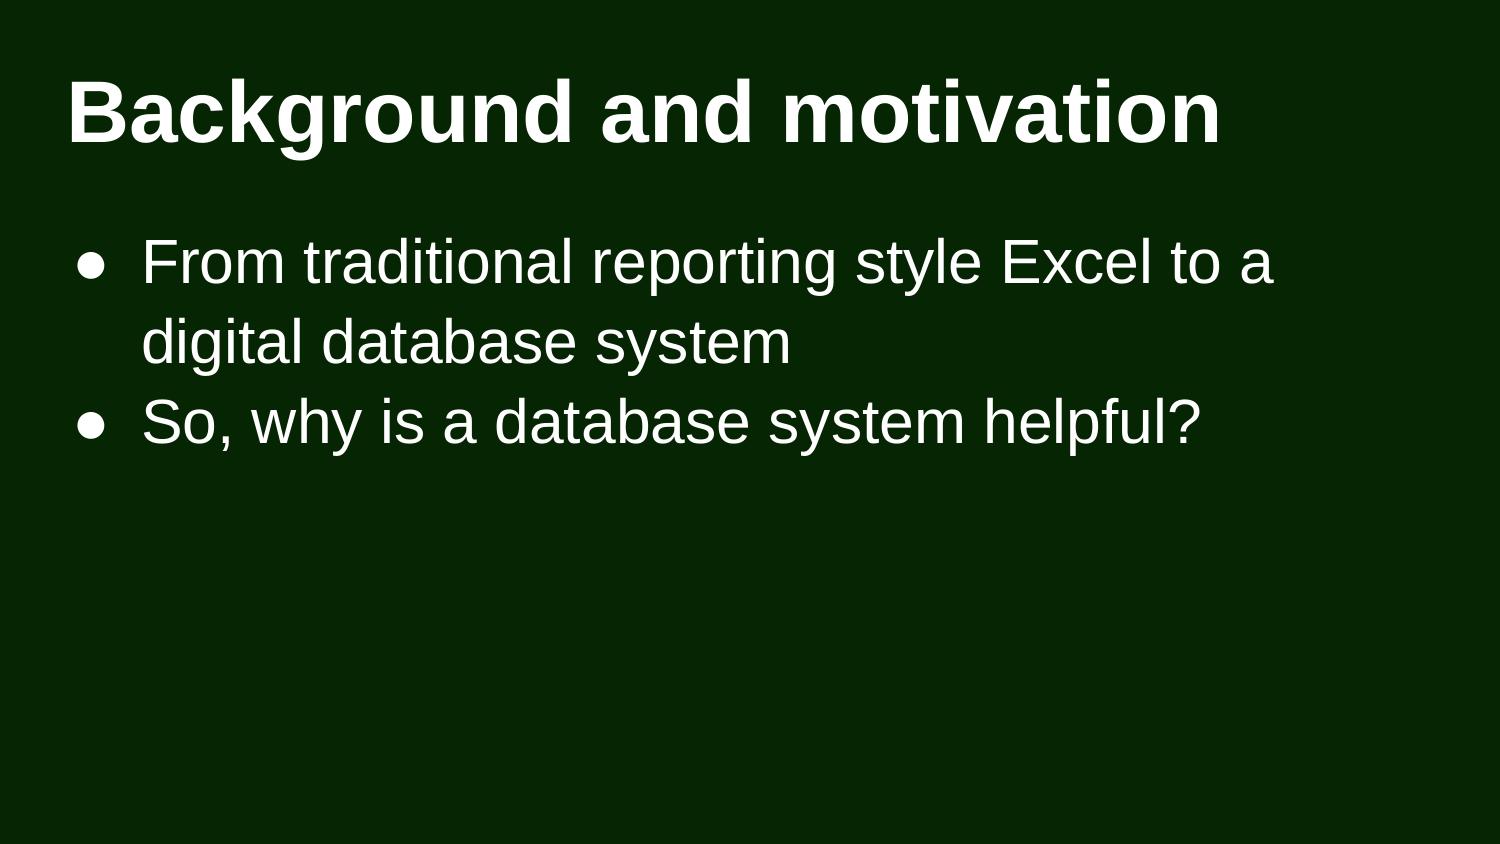

# Background and motivation
From traditional reporting style Excel to a digital database system
So, why is a database system helpful?